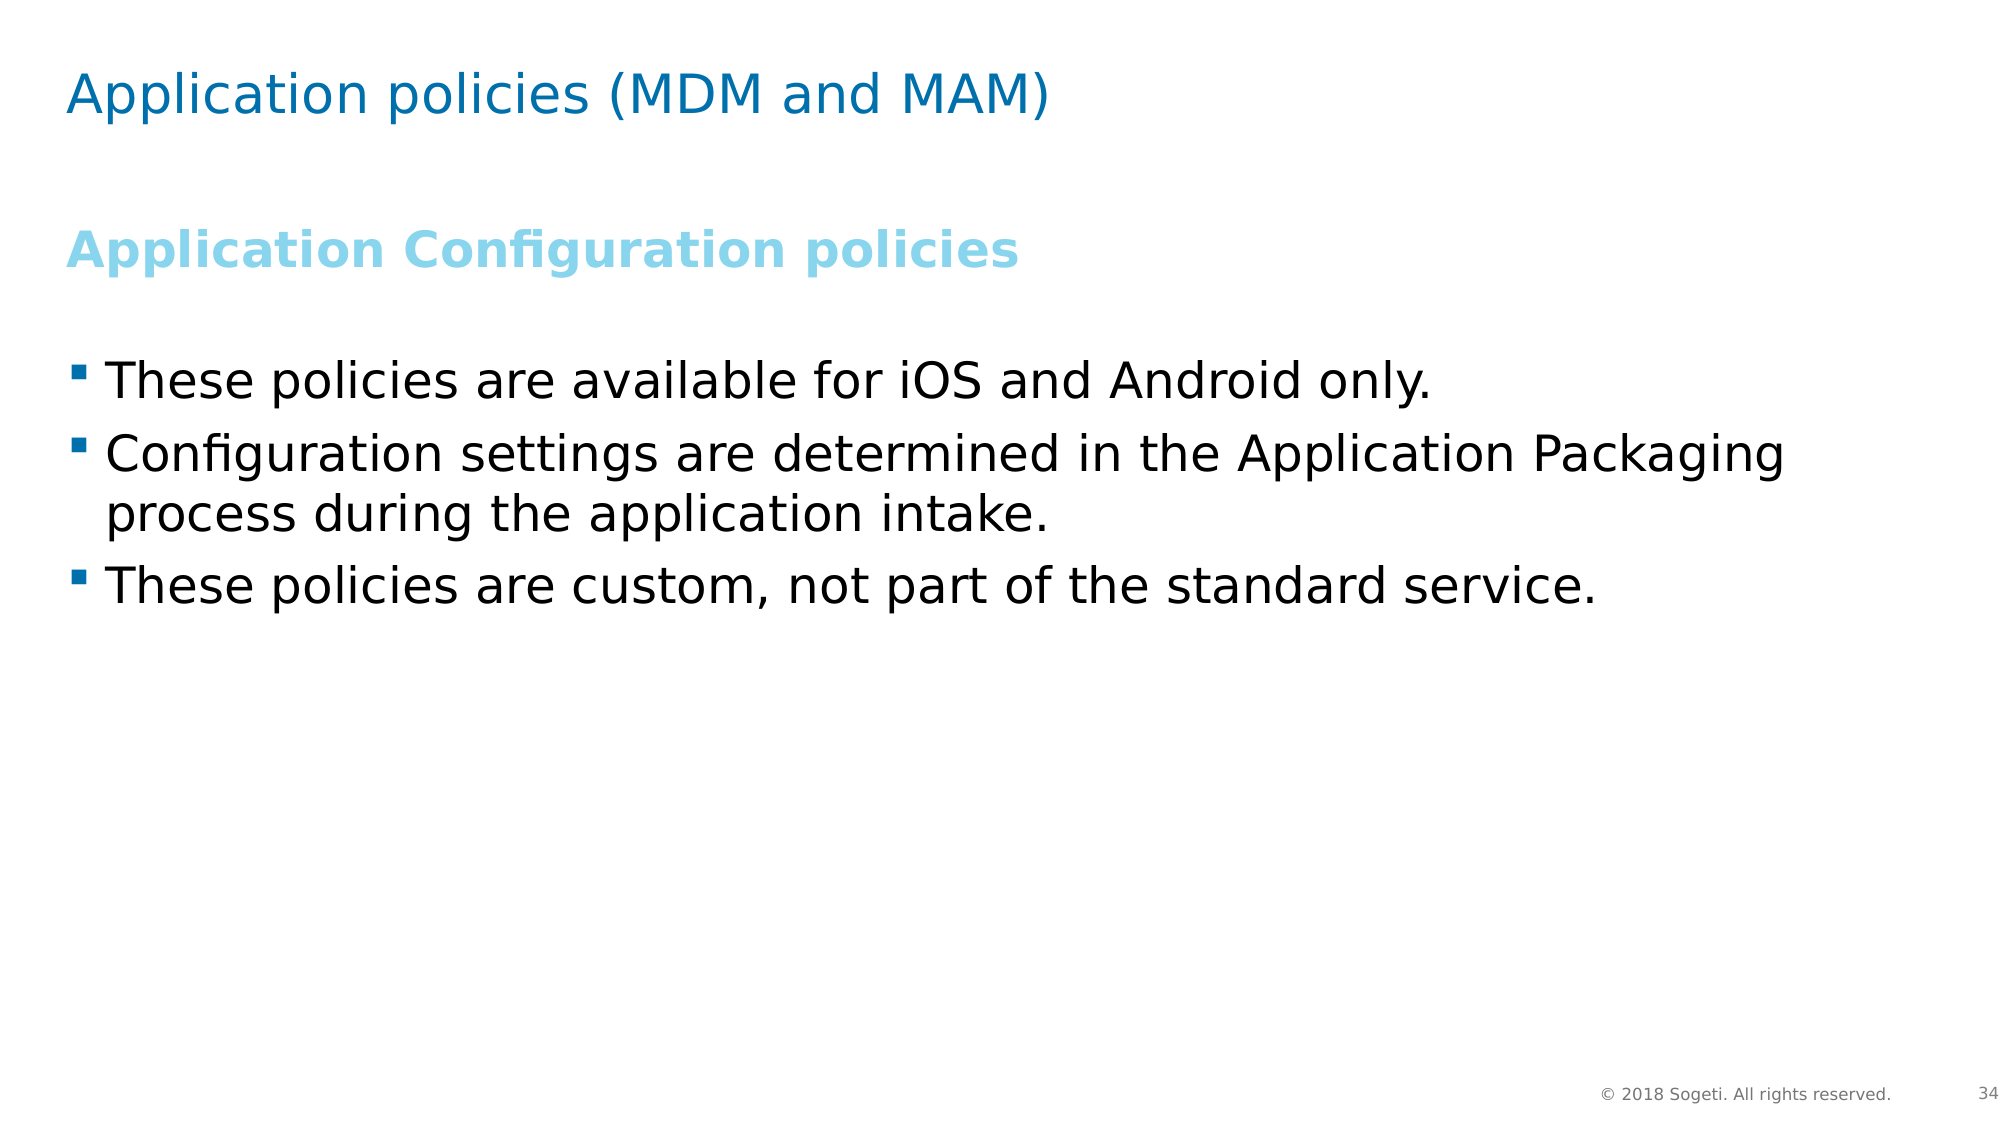

# Application policies (MDM and MAM)
Application Configuration policies

These policies are available for iOS and Android only.
Configuration settings are determined in the Application Packaging process during the application intake.
These policies are custom, not part of the standard service.